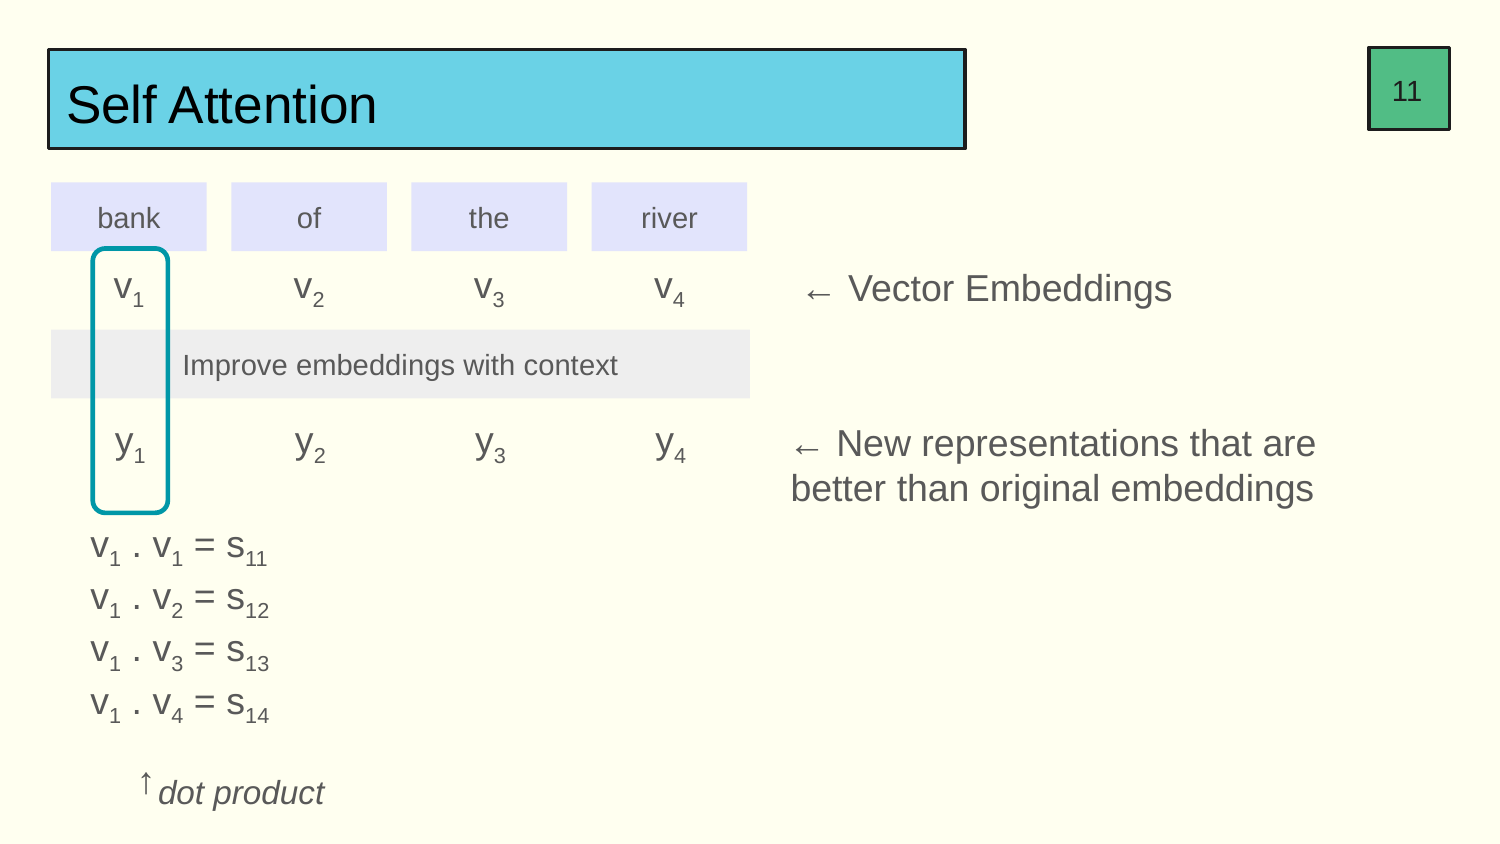

11
Self Attention
bank
of
the
river

v1
v2
v3
v4
← Vector Embeddings
Improve embeddings with context
y1
y2
y3
y4
← New representations that are better than original embeddings
v1 . v1 = s11
v1 . v2 = s12
v1 . v3 = s13
v1 . v4 = s14
→
dot product